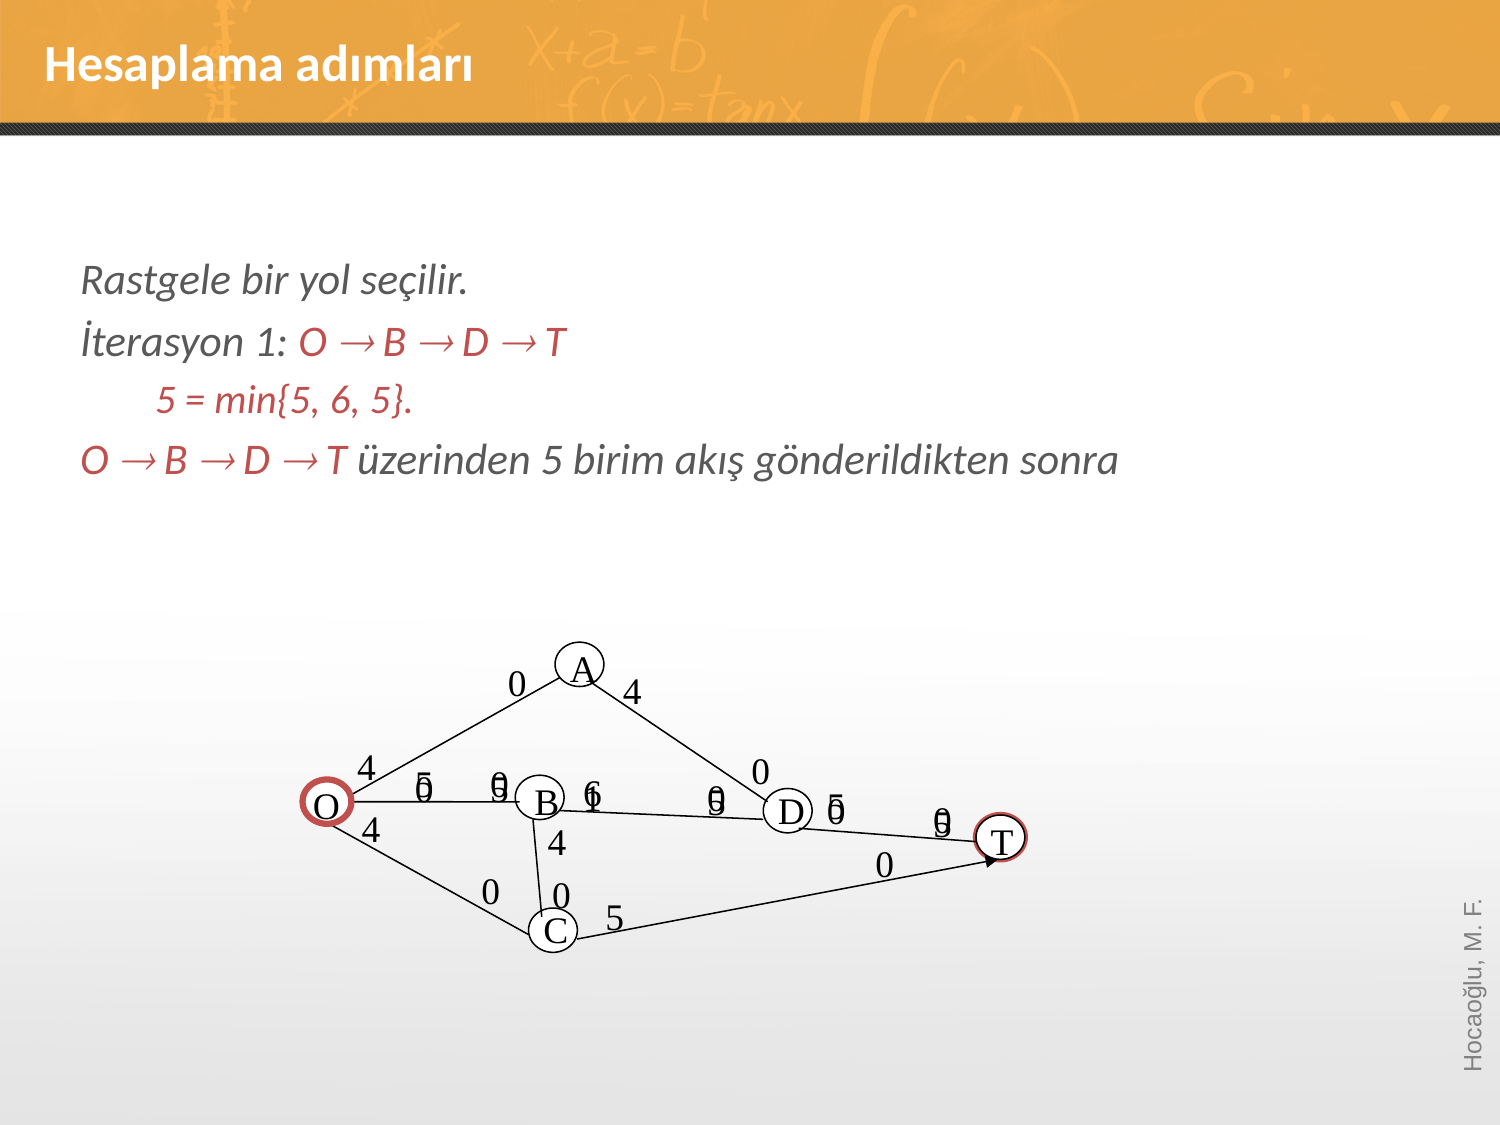

# Hesaplama adımları
Rastgele bir yol seçilir.
İterasyon 1: O → B → D → T
5 = min{5, 6, 5}.
O → B → D → T üzerinden 5 birim akış gönderildikten sonra

A
B
O
D
T
C

0
4

4
0
5
0
6
0
5
0
0
5
1
5
0
5

4
4

0
0
0
5